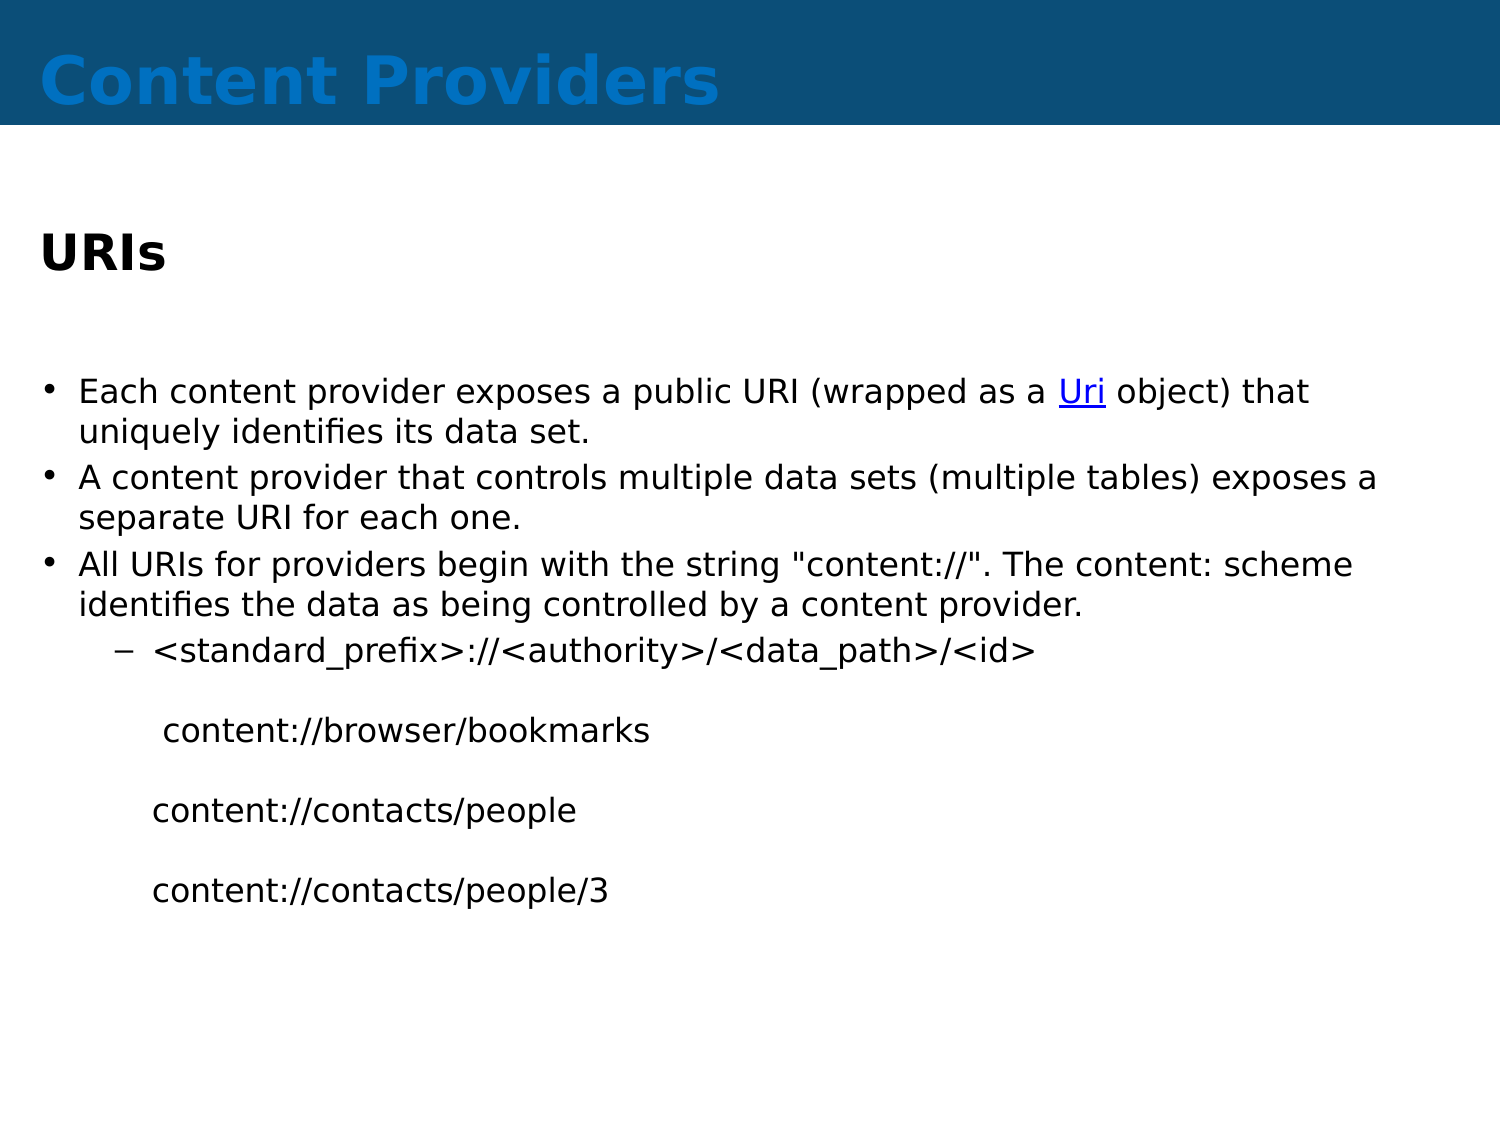

# Content Providers
URIs
Each content provider exposes a public URI (wrapped as a Uri object) that uniquely identifies its data set.
A content provider that controls multiple data sets (multiple tables) exposes a separate URI for each one.
All URIs for providers begin with the string "content://". The content: scheme identifies the data as being controlled by a content provider.
<standard_prefix>://<authority>/<data_path>/<id>
 content://browser/bookmarks
content://contacts/people
content://contacts/people/3